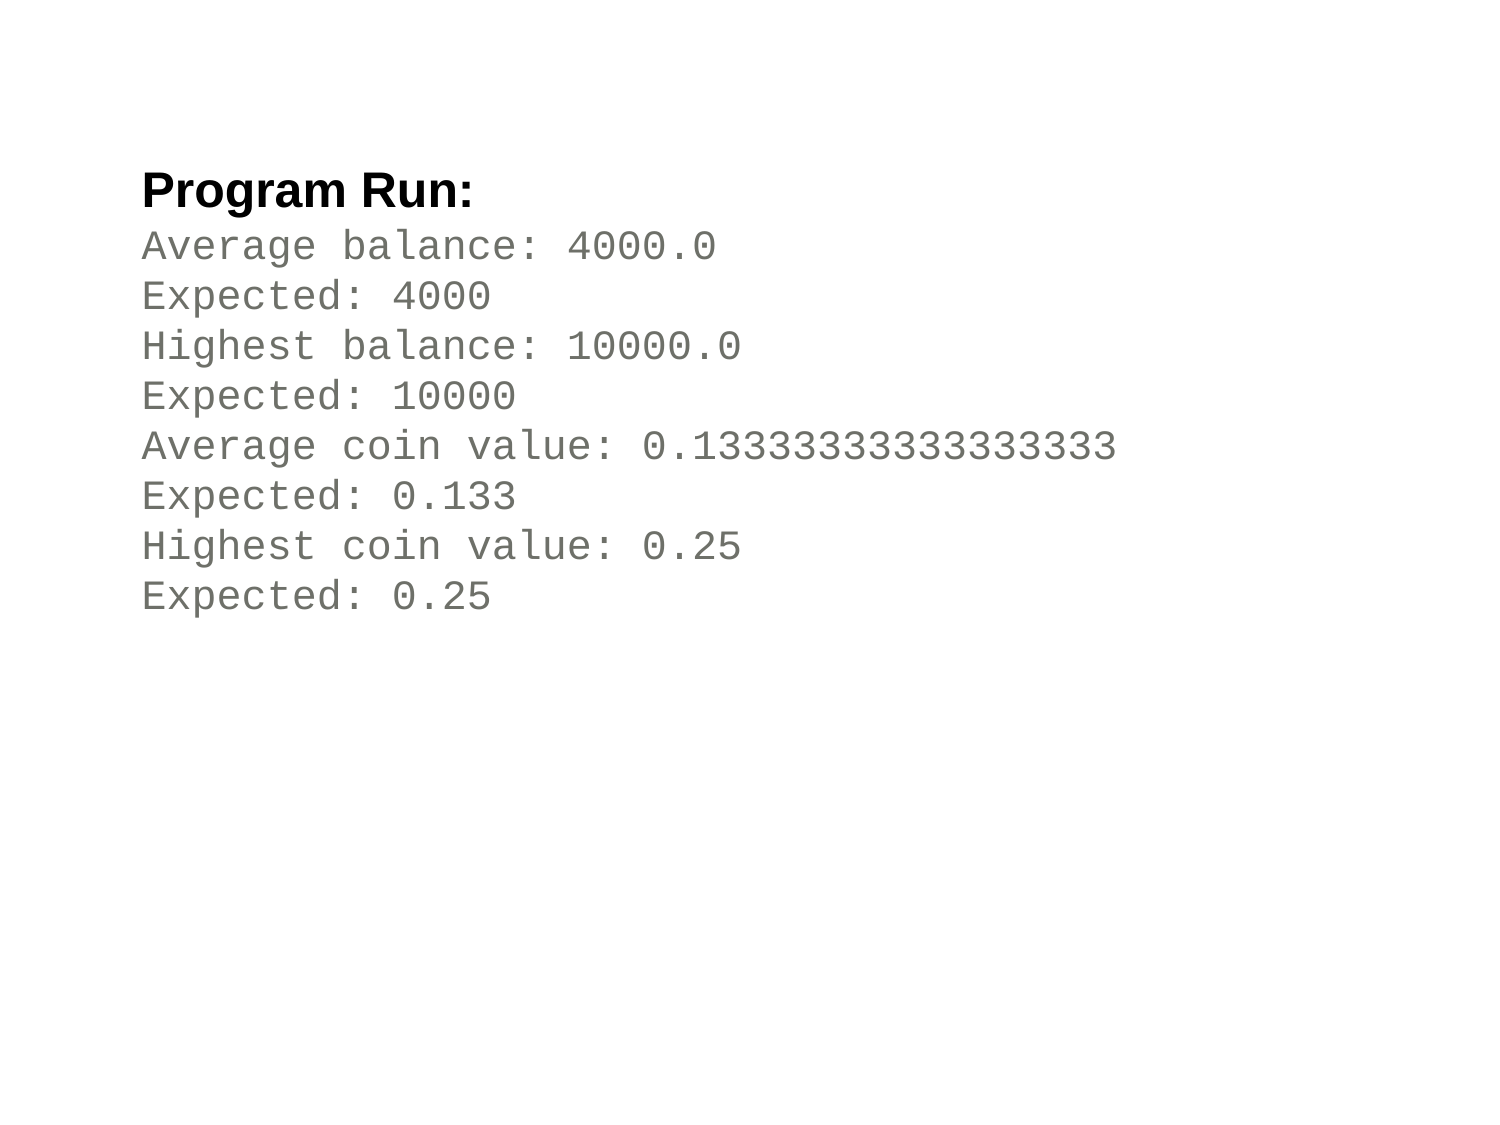

Program Run:
Average balance: 4000.0
Expected: 4000
Highest balance: 10000.0
Expected: 10000
Average coin value: 0.13333333333333333
Expected: 0.133
Highest coin value: 0.25
Expected: 0.25